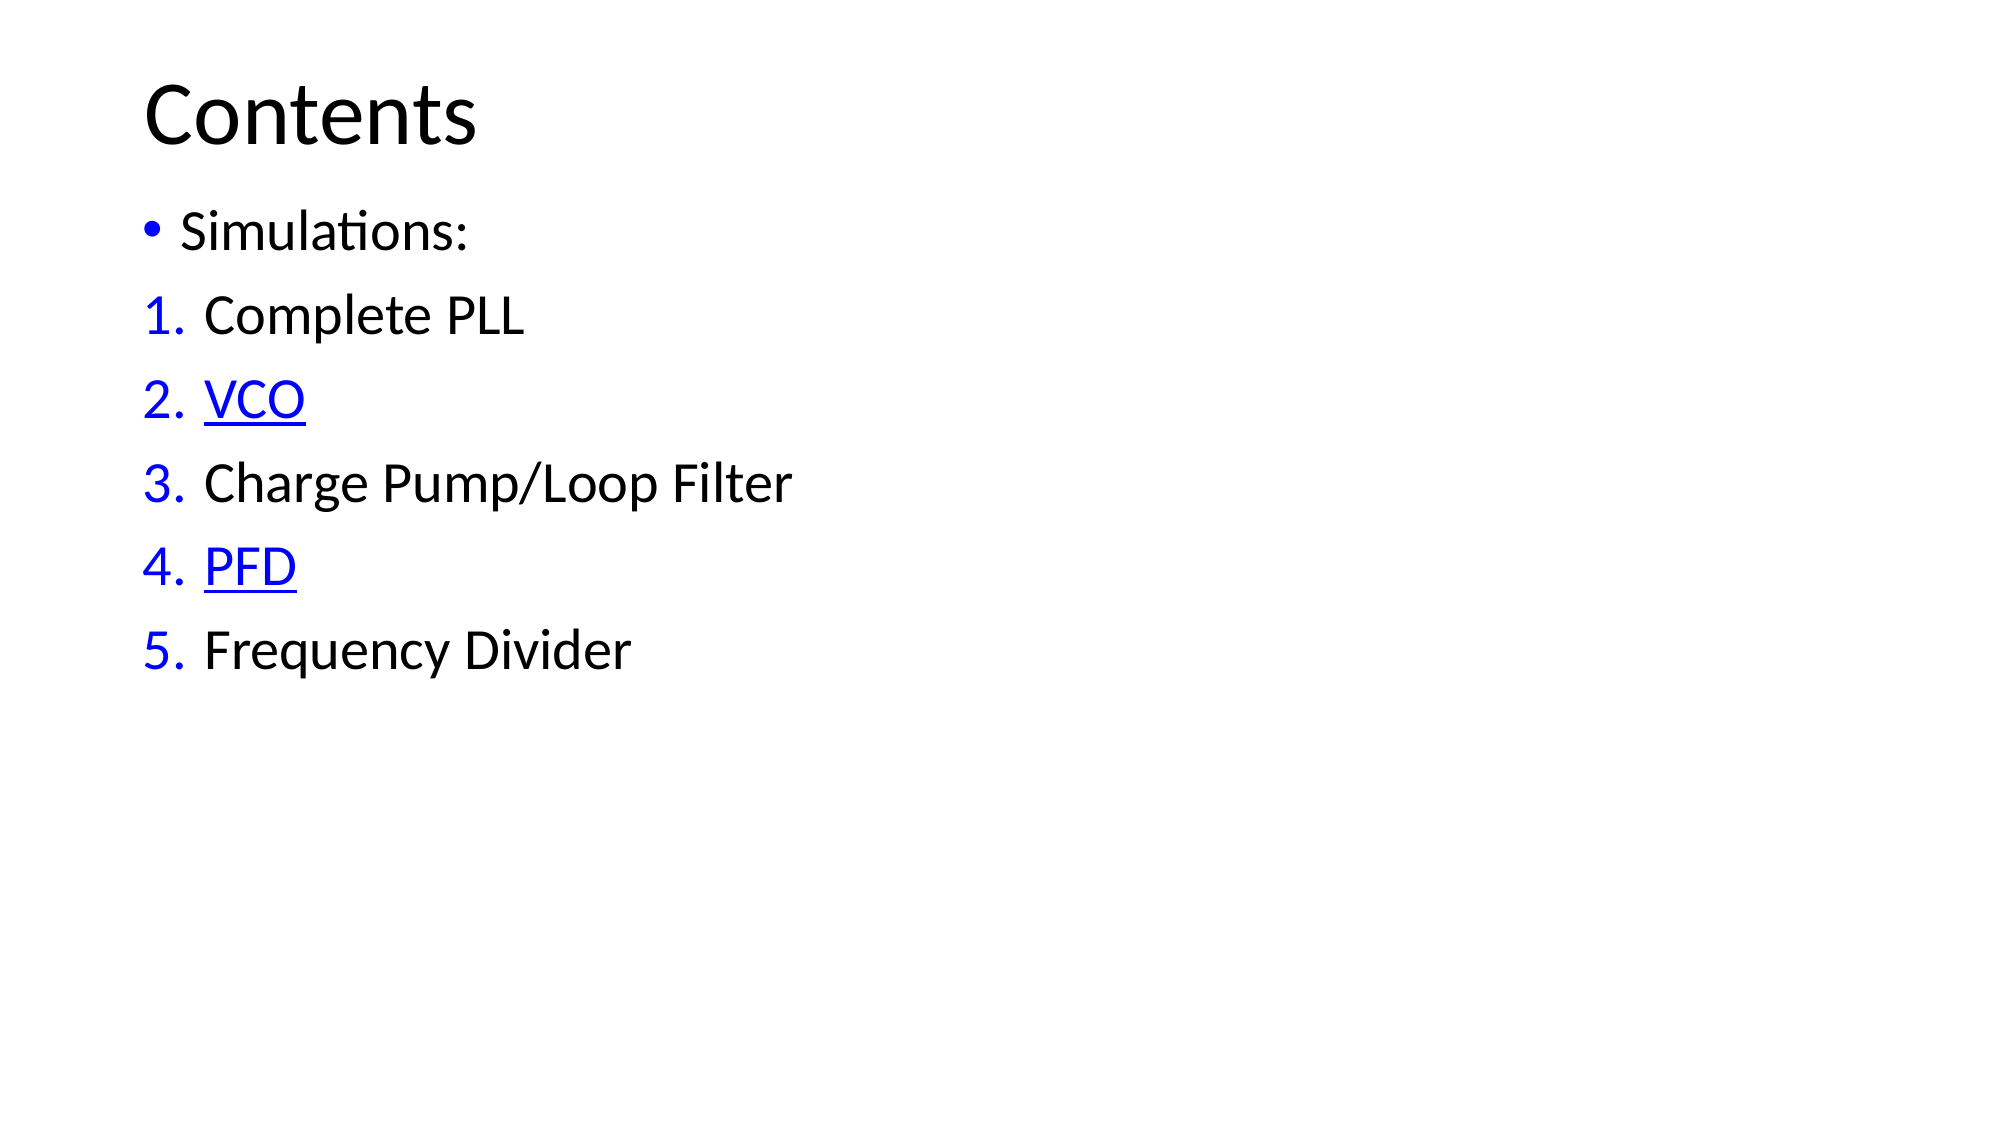

# Contents
Simulations:
Complete PLL
VCO
Charge Pump/Loop Filter
PFD
Frequency Divider